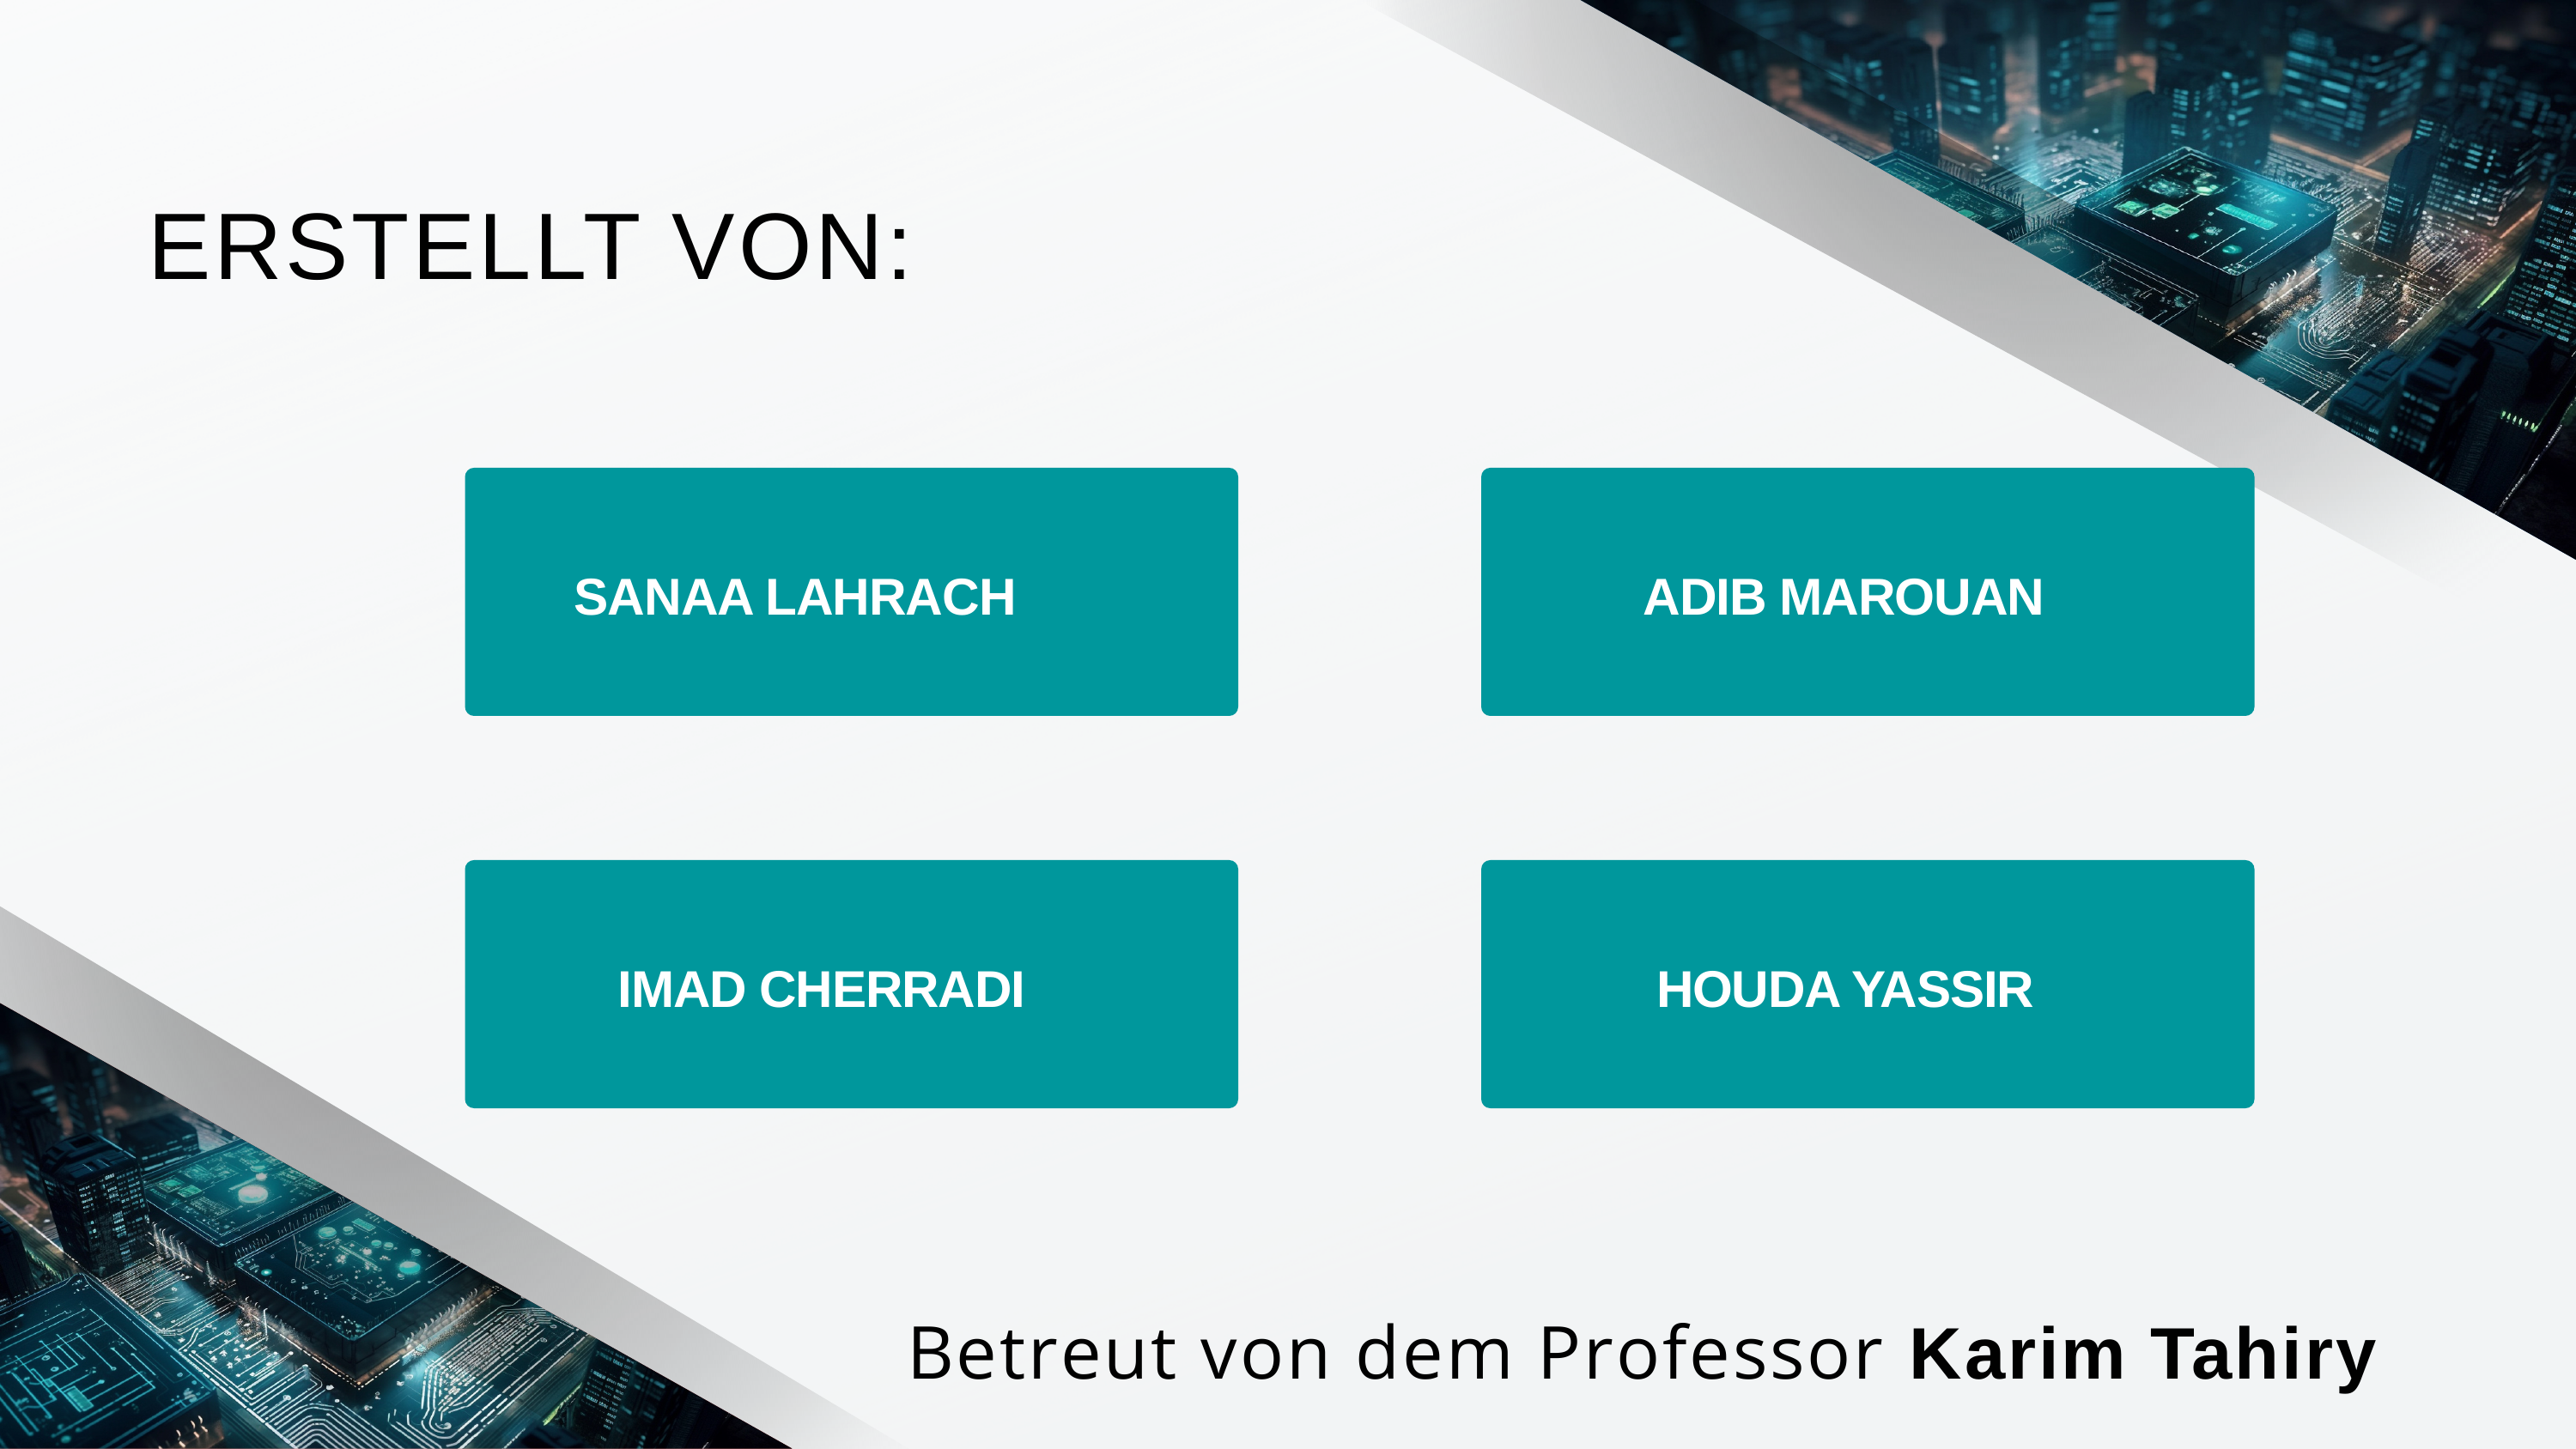

ERSTELLT VON:

SANAA LAHRACH
ADIB MAROUAN

HOUDA YASSIR
IMAD CHERRADI

Betreut von dem Professor Karim Tahiry